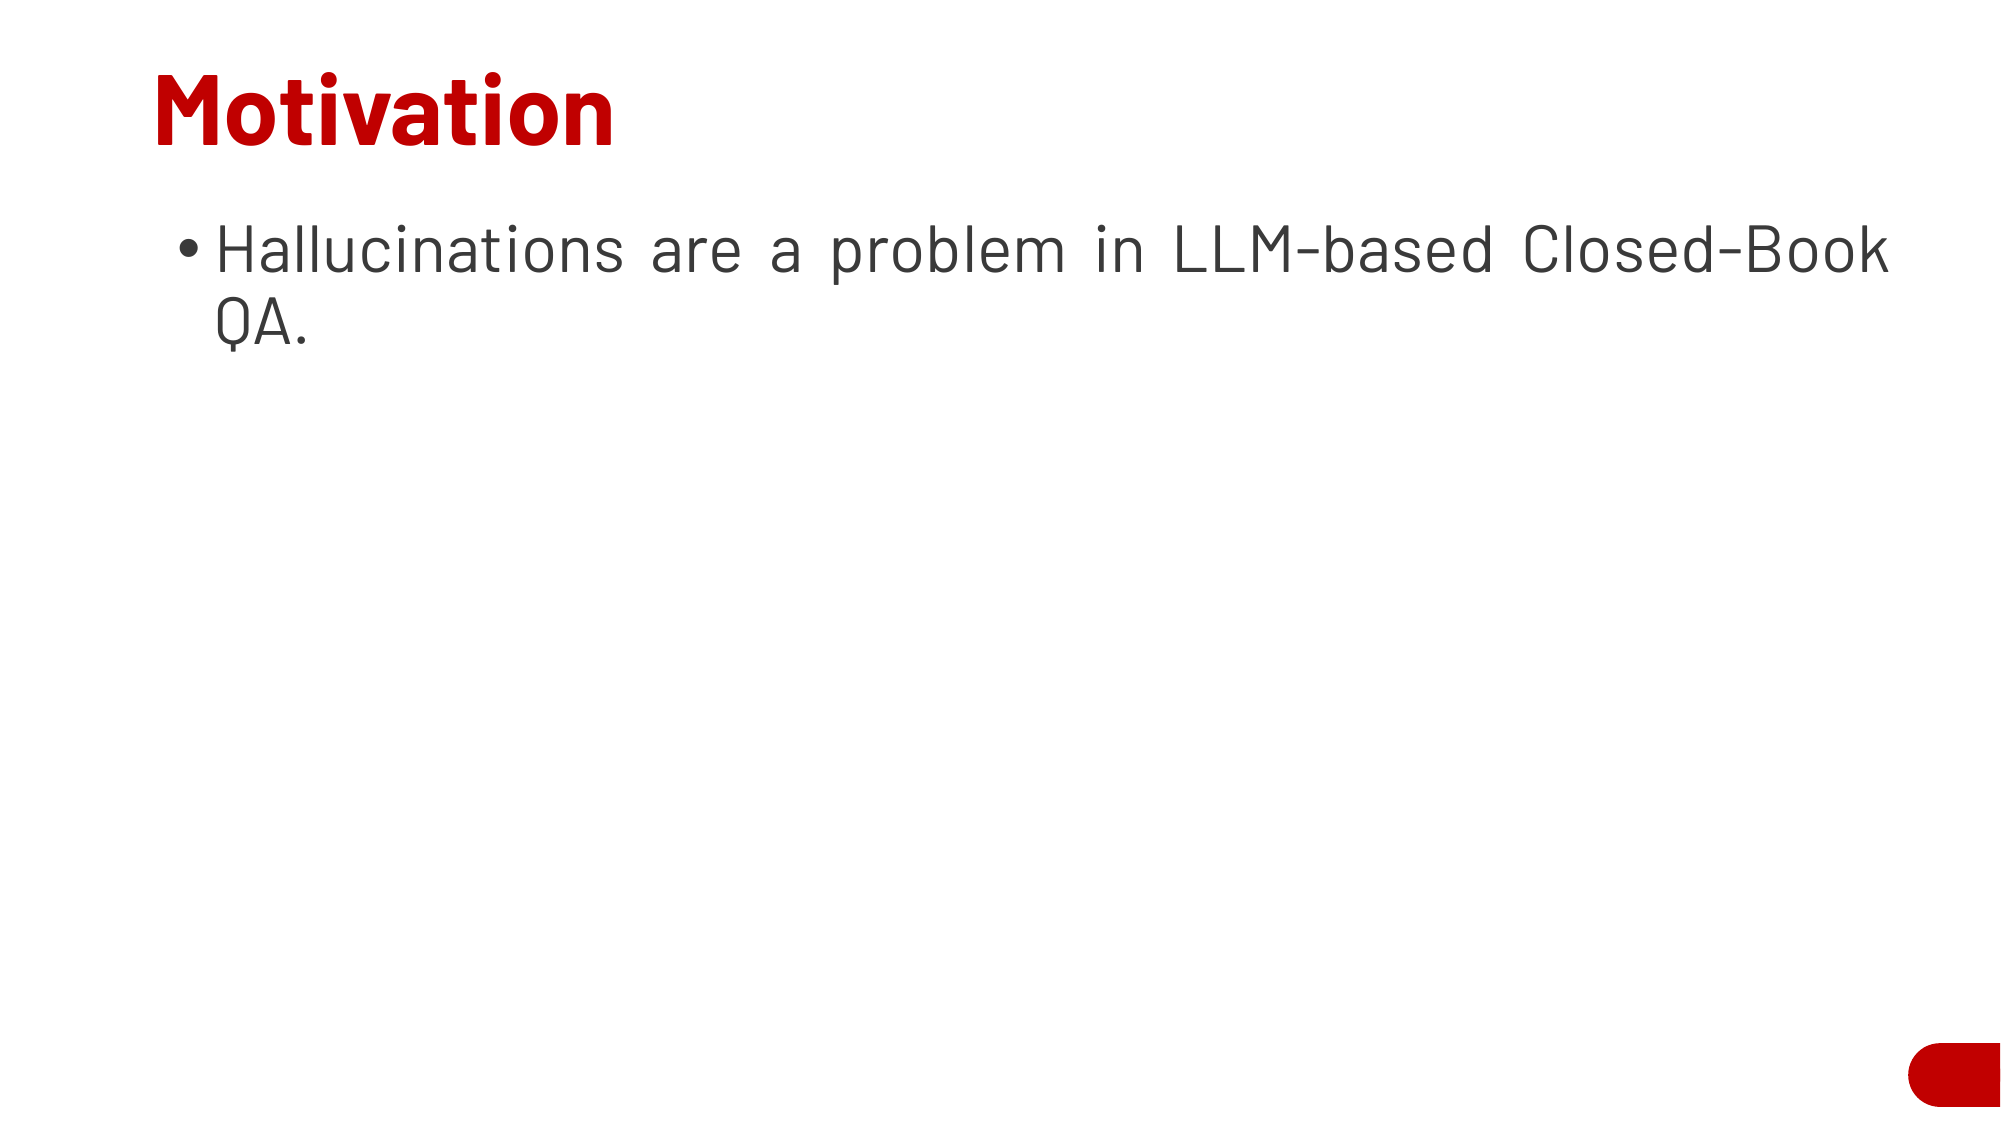

# Motivation
Hallucinations are a problem in LLM-based Closed-Book QA.